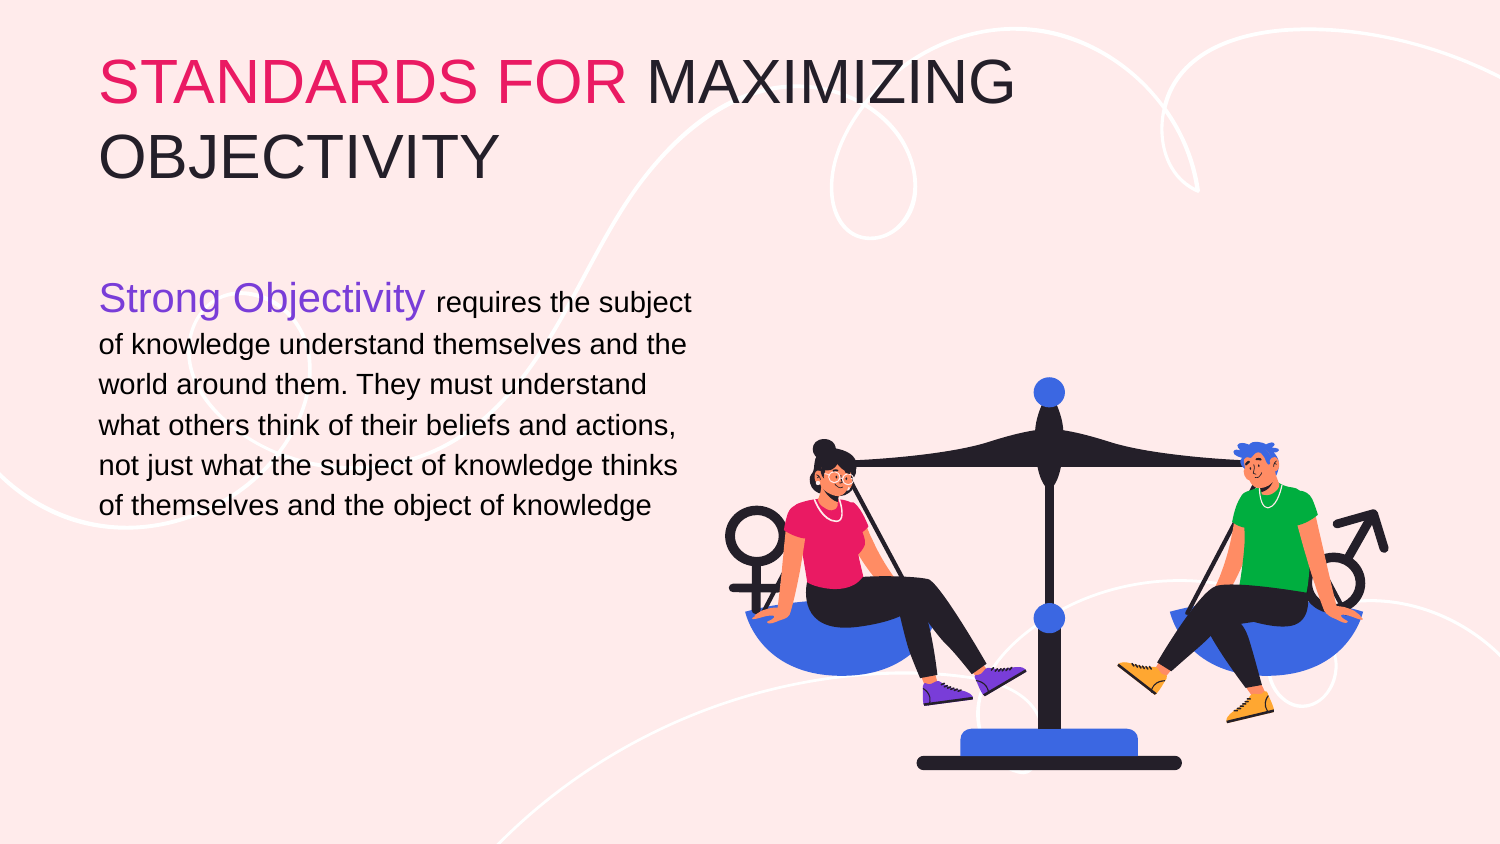

# STANDARDS FOR MAXIMIZING OBJECTIVITY
Strong Objectivity requires the subject of knowledge understand themselves and the world around them. They must understand what others think of their beliefs and actions, not just what the subject of knowledge thinks of themselves and the object of knowledge